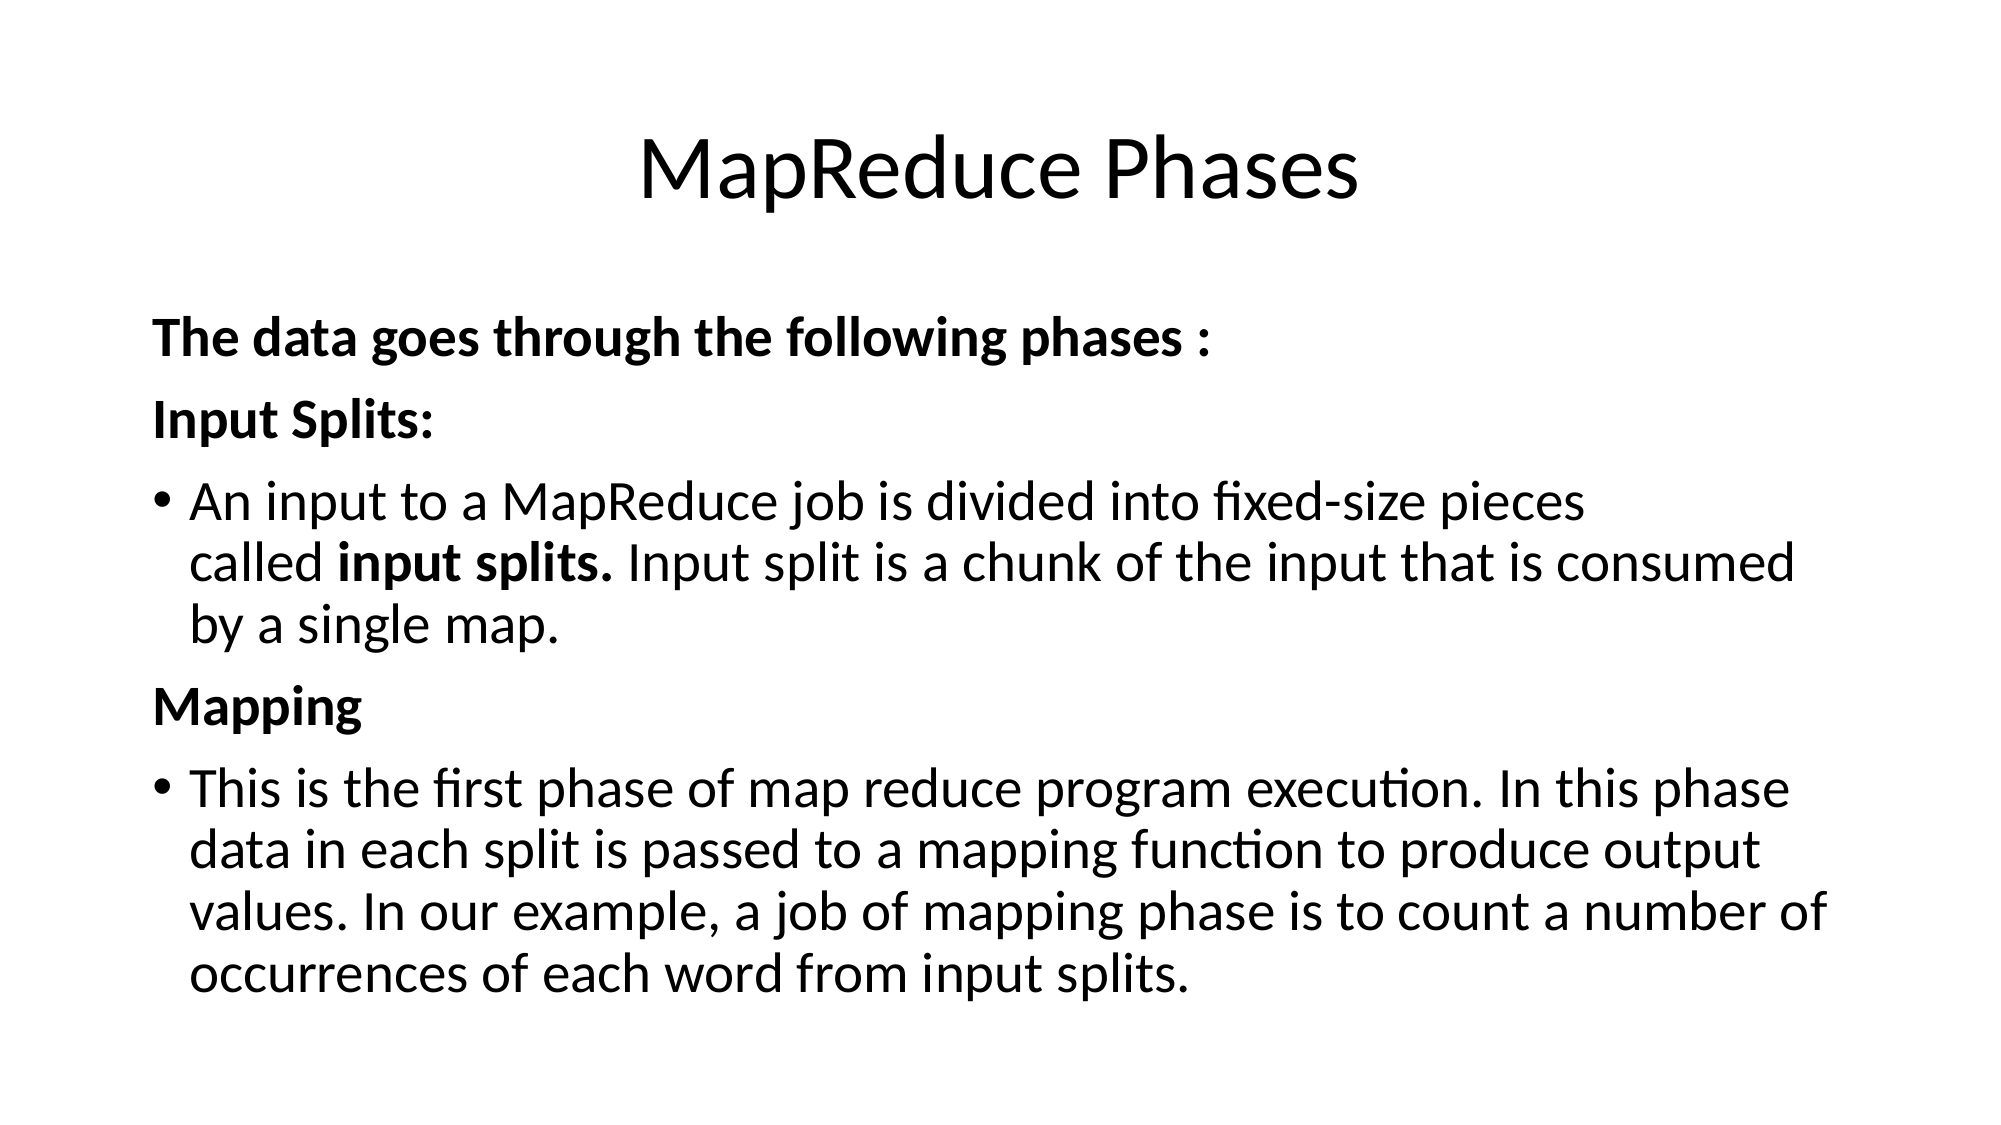

# MapReduce Phases
The data goes through the following phases :
Input Splits:
An input to a MapReduce job is divided into fixed-size pieces called input splits. Input split is a chunk of the input that is consumed by a single map.
Mapping
This is the first phase of map reduce program execution. In this phase data in each split is passed to a mapping function to produce output values. In our example, a job of mapping phase is to count a number of occurrences of each word from input splits.